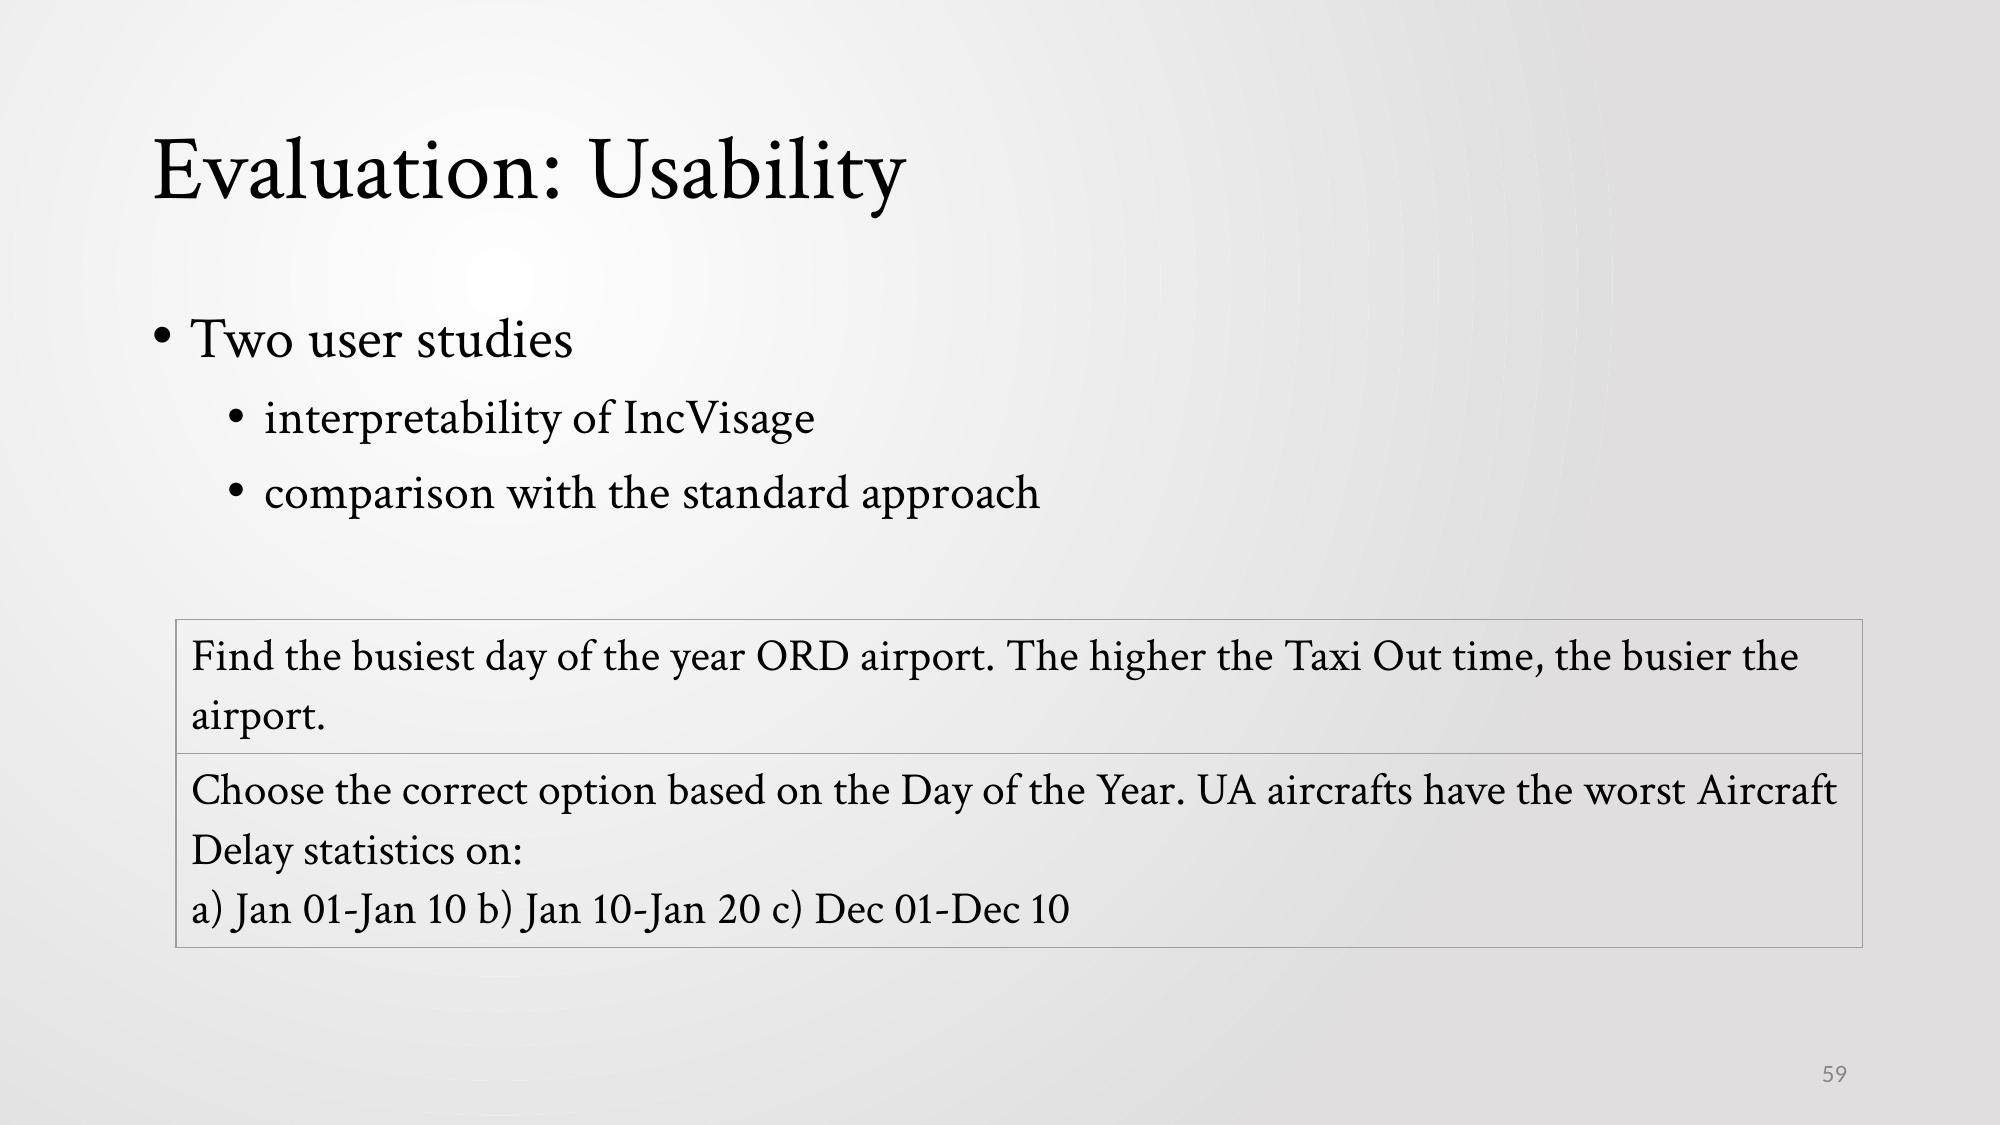

# Evaluation: Usability
Two user studies
interpretability of IncVisage
comparison with the standard approach
| Find the busiest day of the year ORD airport. The higher the Taxi Out time, the busier the airport. |
| --- |
| Choose the correct option based on the Day of the Year. UA aircrafts have the worst Aircraft Delay statistics on: a) Jan 01-Jan 10 b) Jan 10-Jan 20 c) Dec 01-Dec 10 |
59